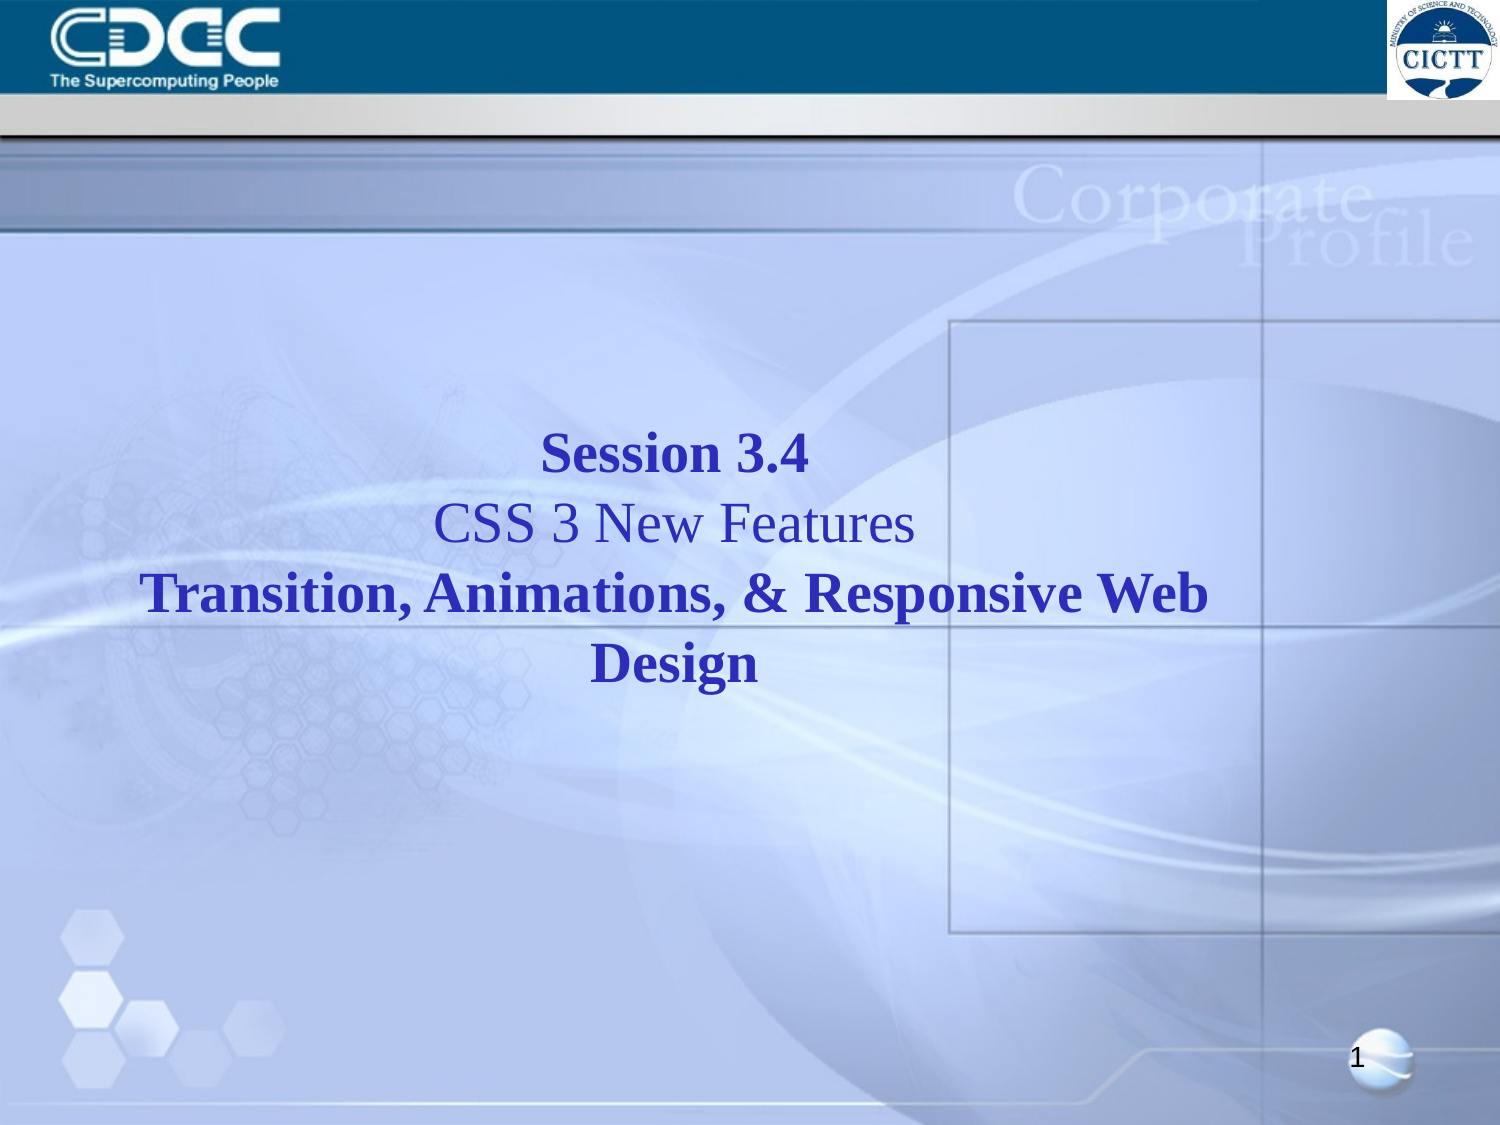

# Session 3.4 CSS 3 New Features Transition, Animations, & Responsive Web Design